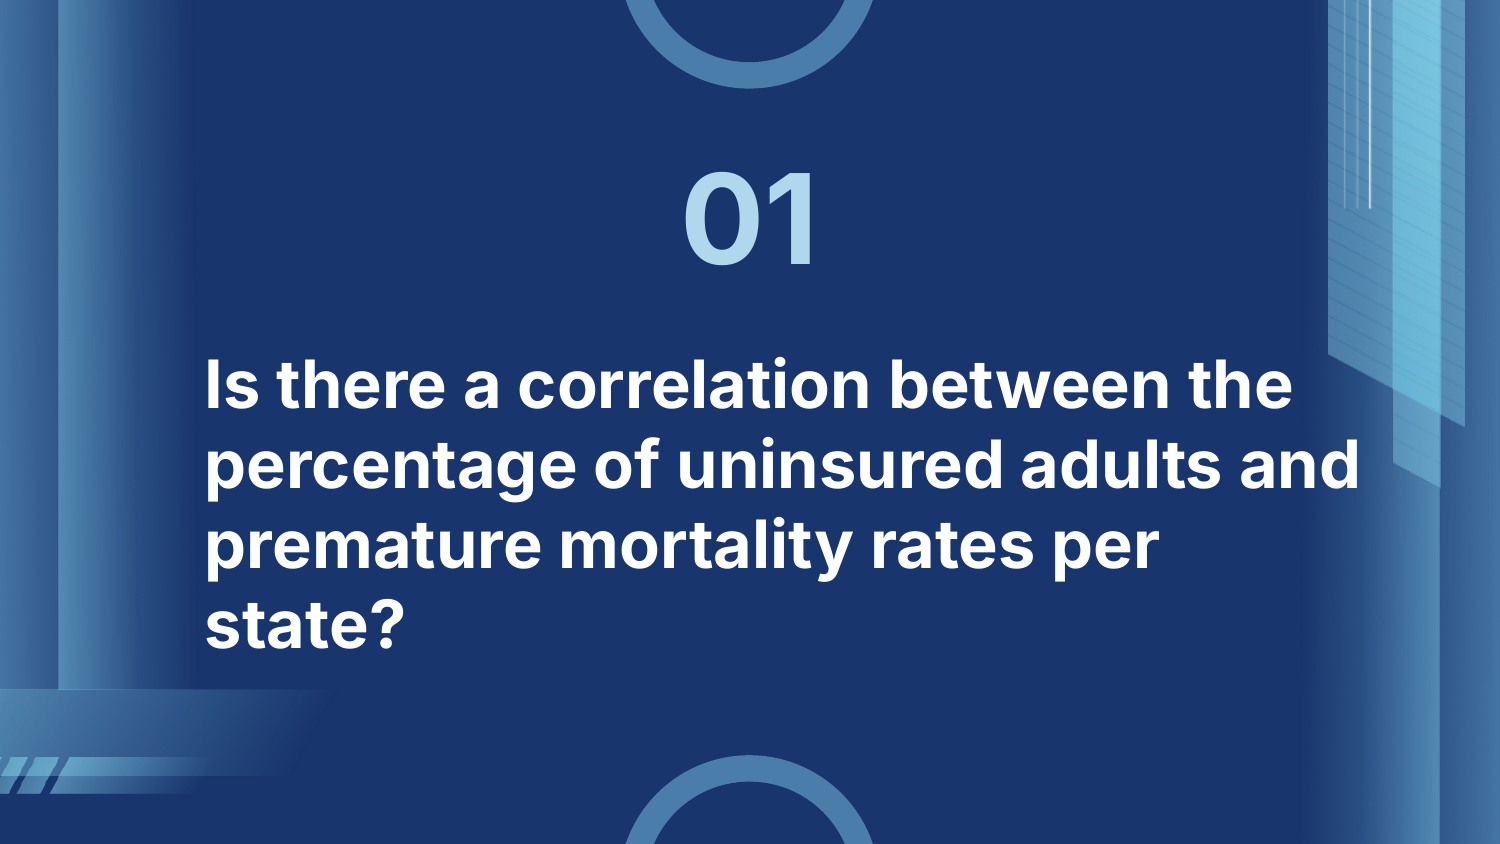

01
# Is there a correlation between the percentage of uninsured adults and premature mortality rates per state?